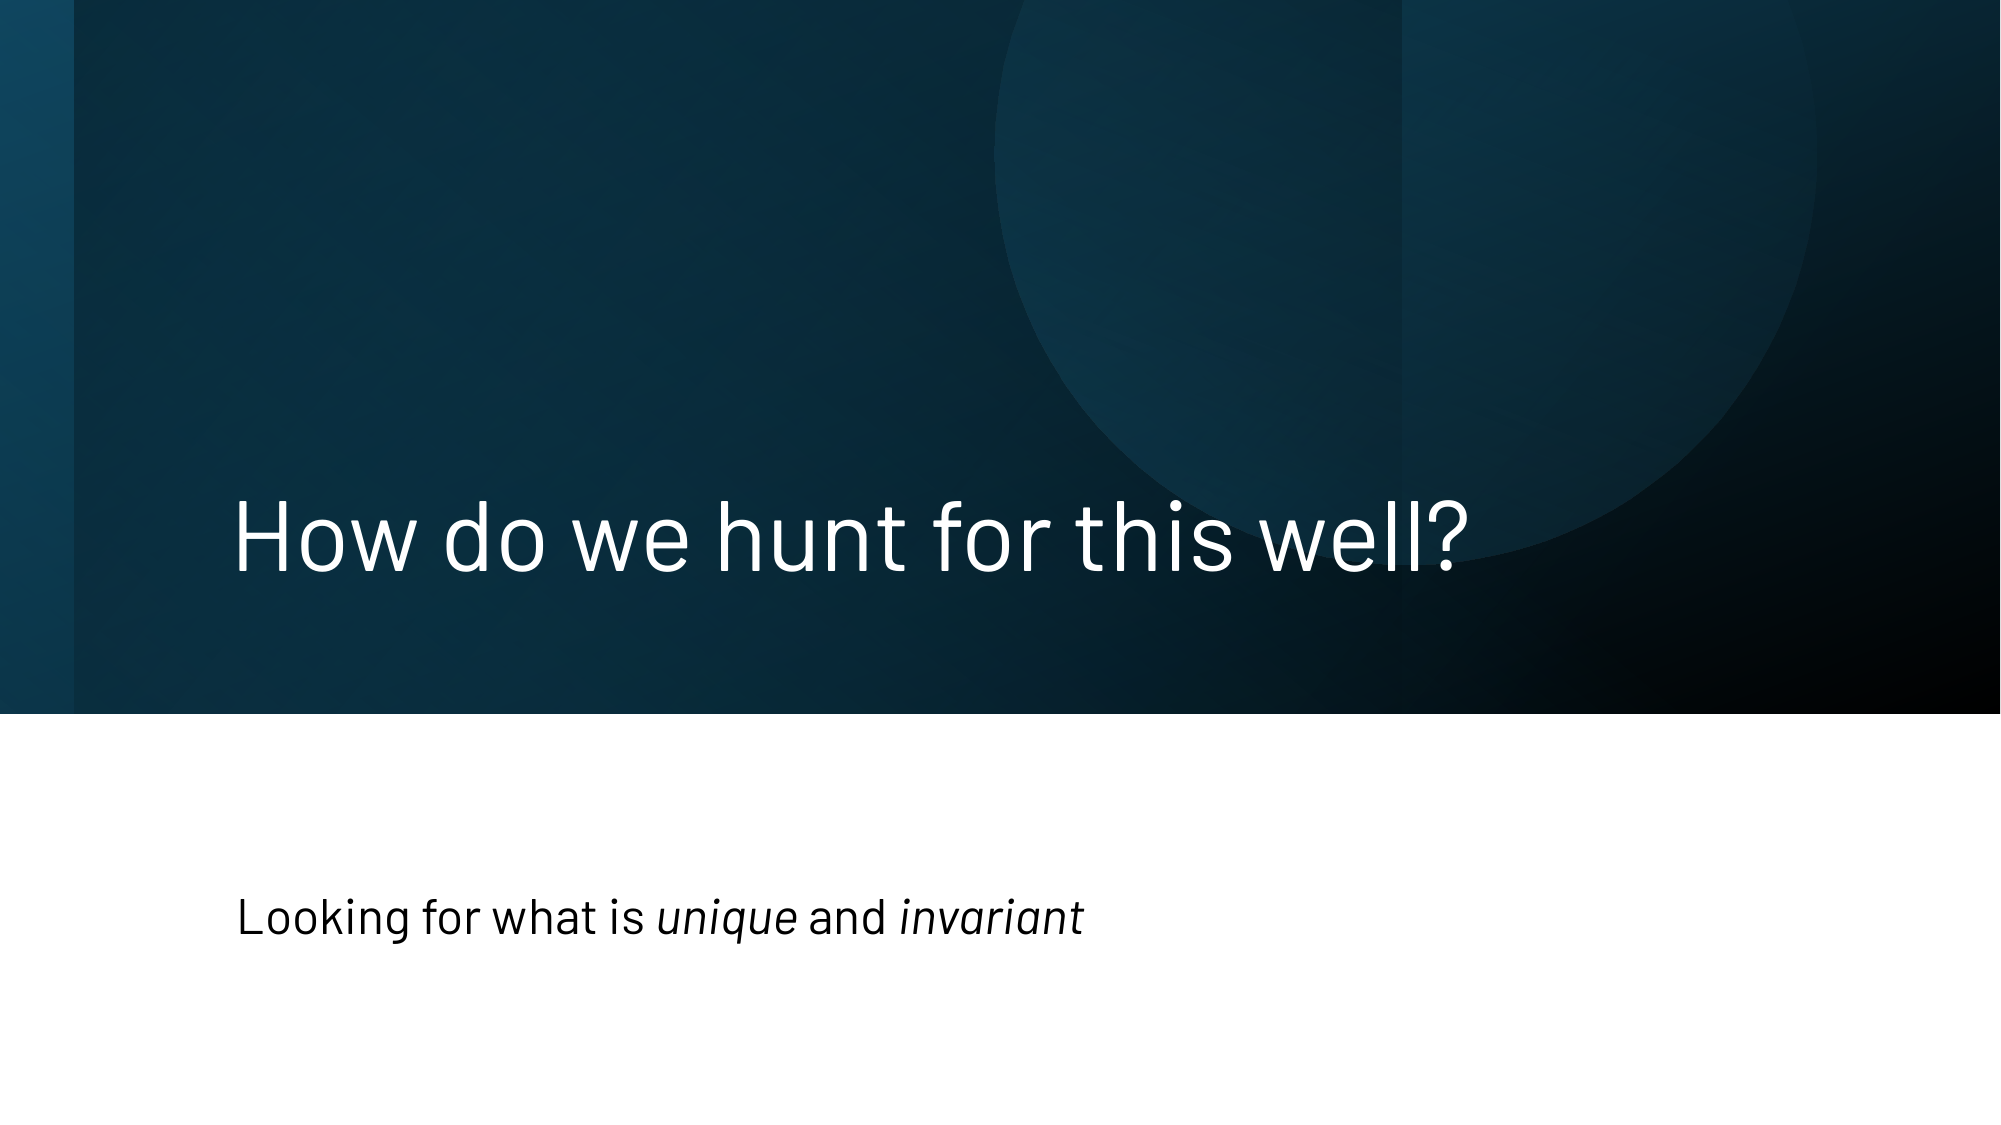

# How do we hunt for this well?
Looking for what is unique and invariant